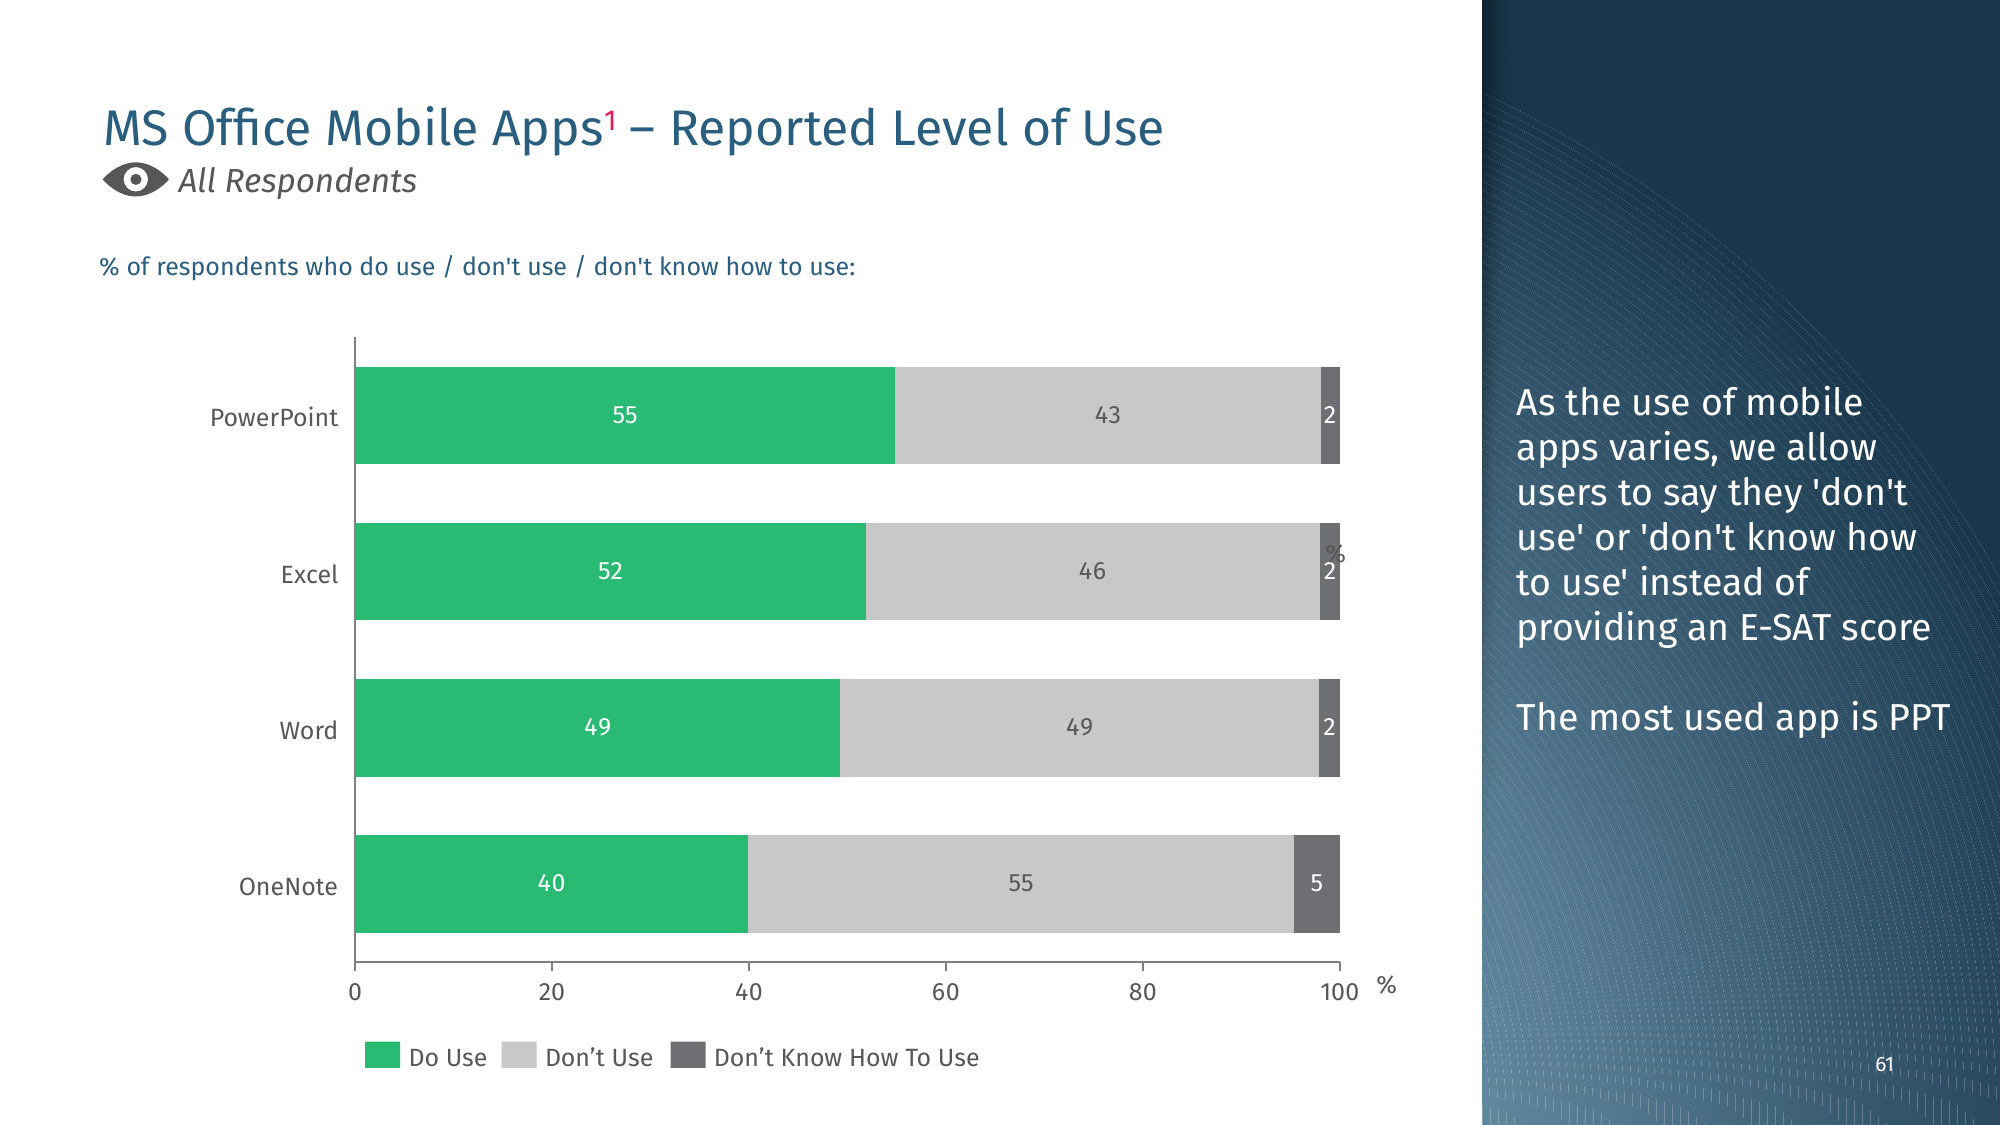

As the use of mobile apps varies, we allow users to say they 'don't use' or 'don't know how to use' instead of providing an E-SAT score

The most used app is PPT
# MS Office Mobile Apps1 – Reported Level of Use

All Respondents
% of respondents who do use / don't use / don't know how to use:

### Chart

| Category |  |  |  |
|---|---|---|---|
PowerPoint
%
Excel
Word
OneNote
%
Do Use
Don’t Use
Don’t Know How To Use